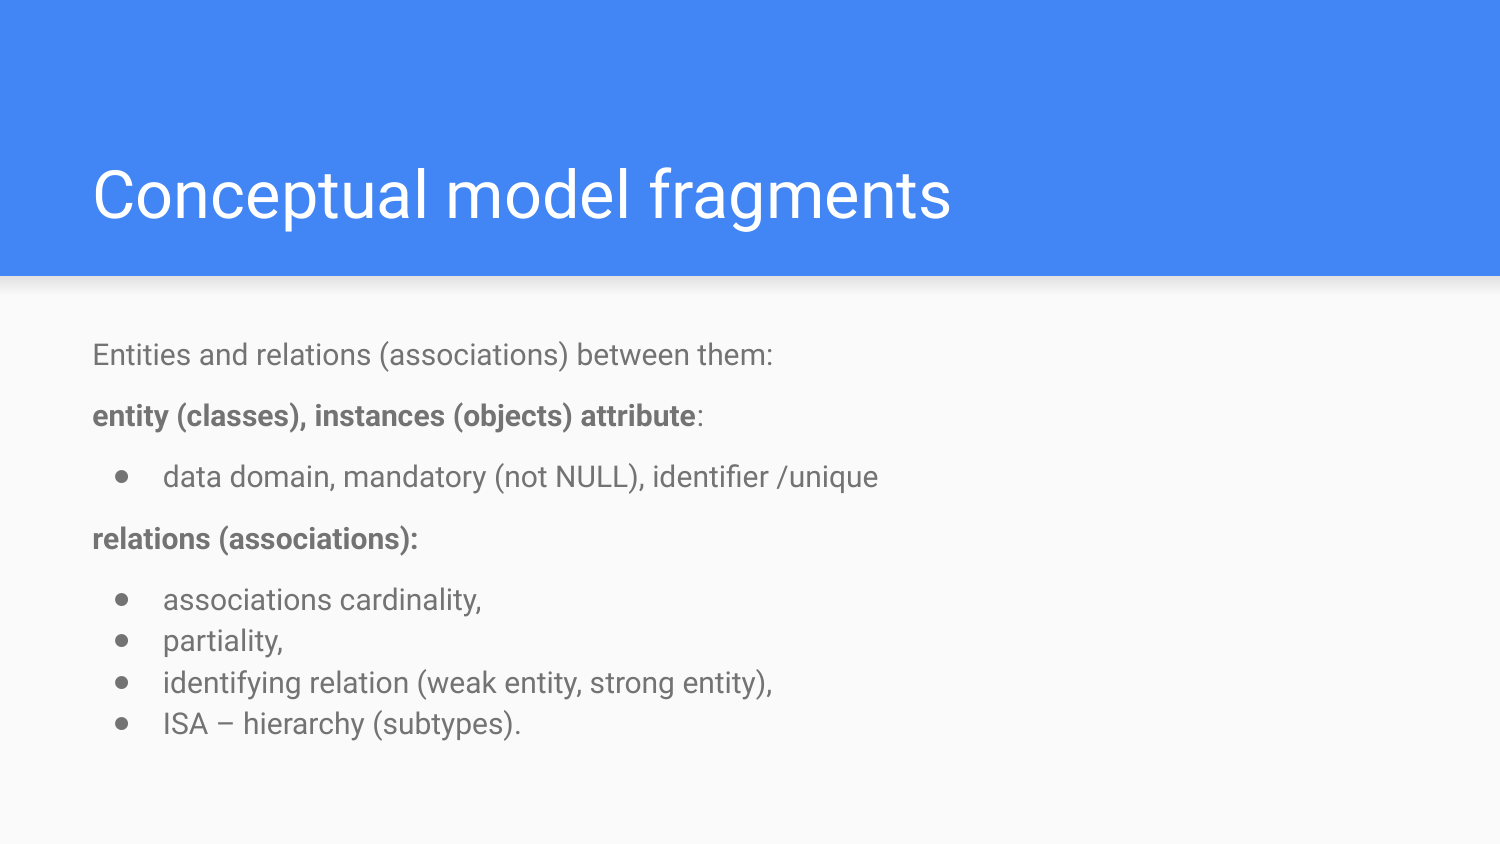

# Conceptual model fragments
Entities and relations (associations) between them:
entity (classes), instances (objects) attribute:
data domain, mandatory (not NULL), identifier /unique
relations (associations):
associations cardinality,
partiality,
identifying relation (weak entity, strong entity),
ISA – hierarchy (subtypes).